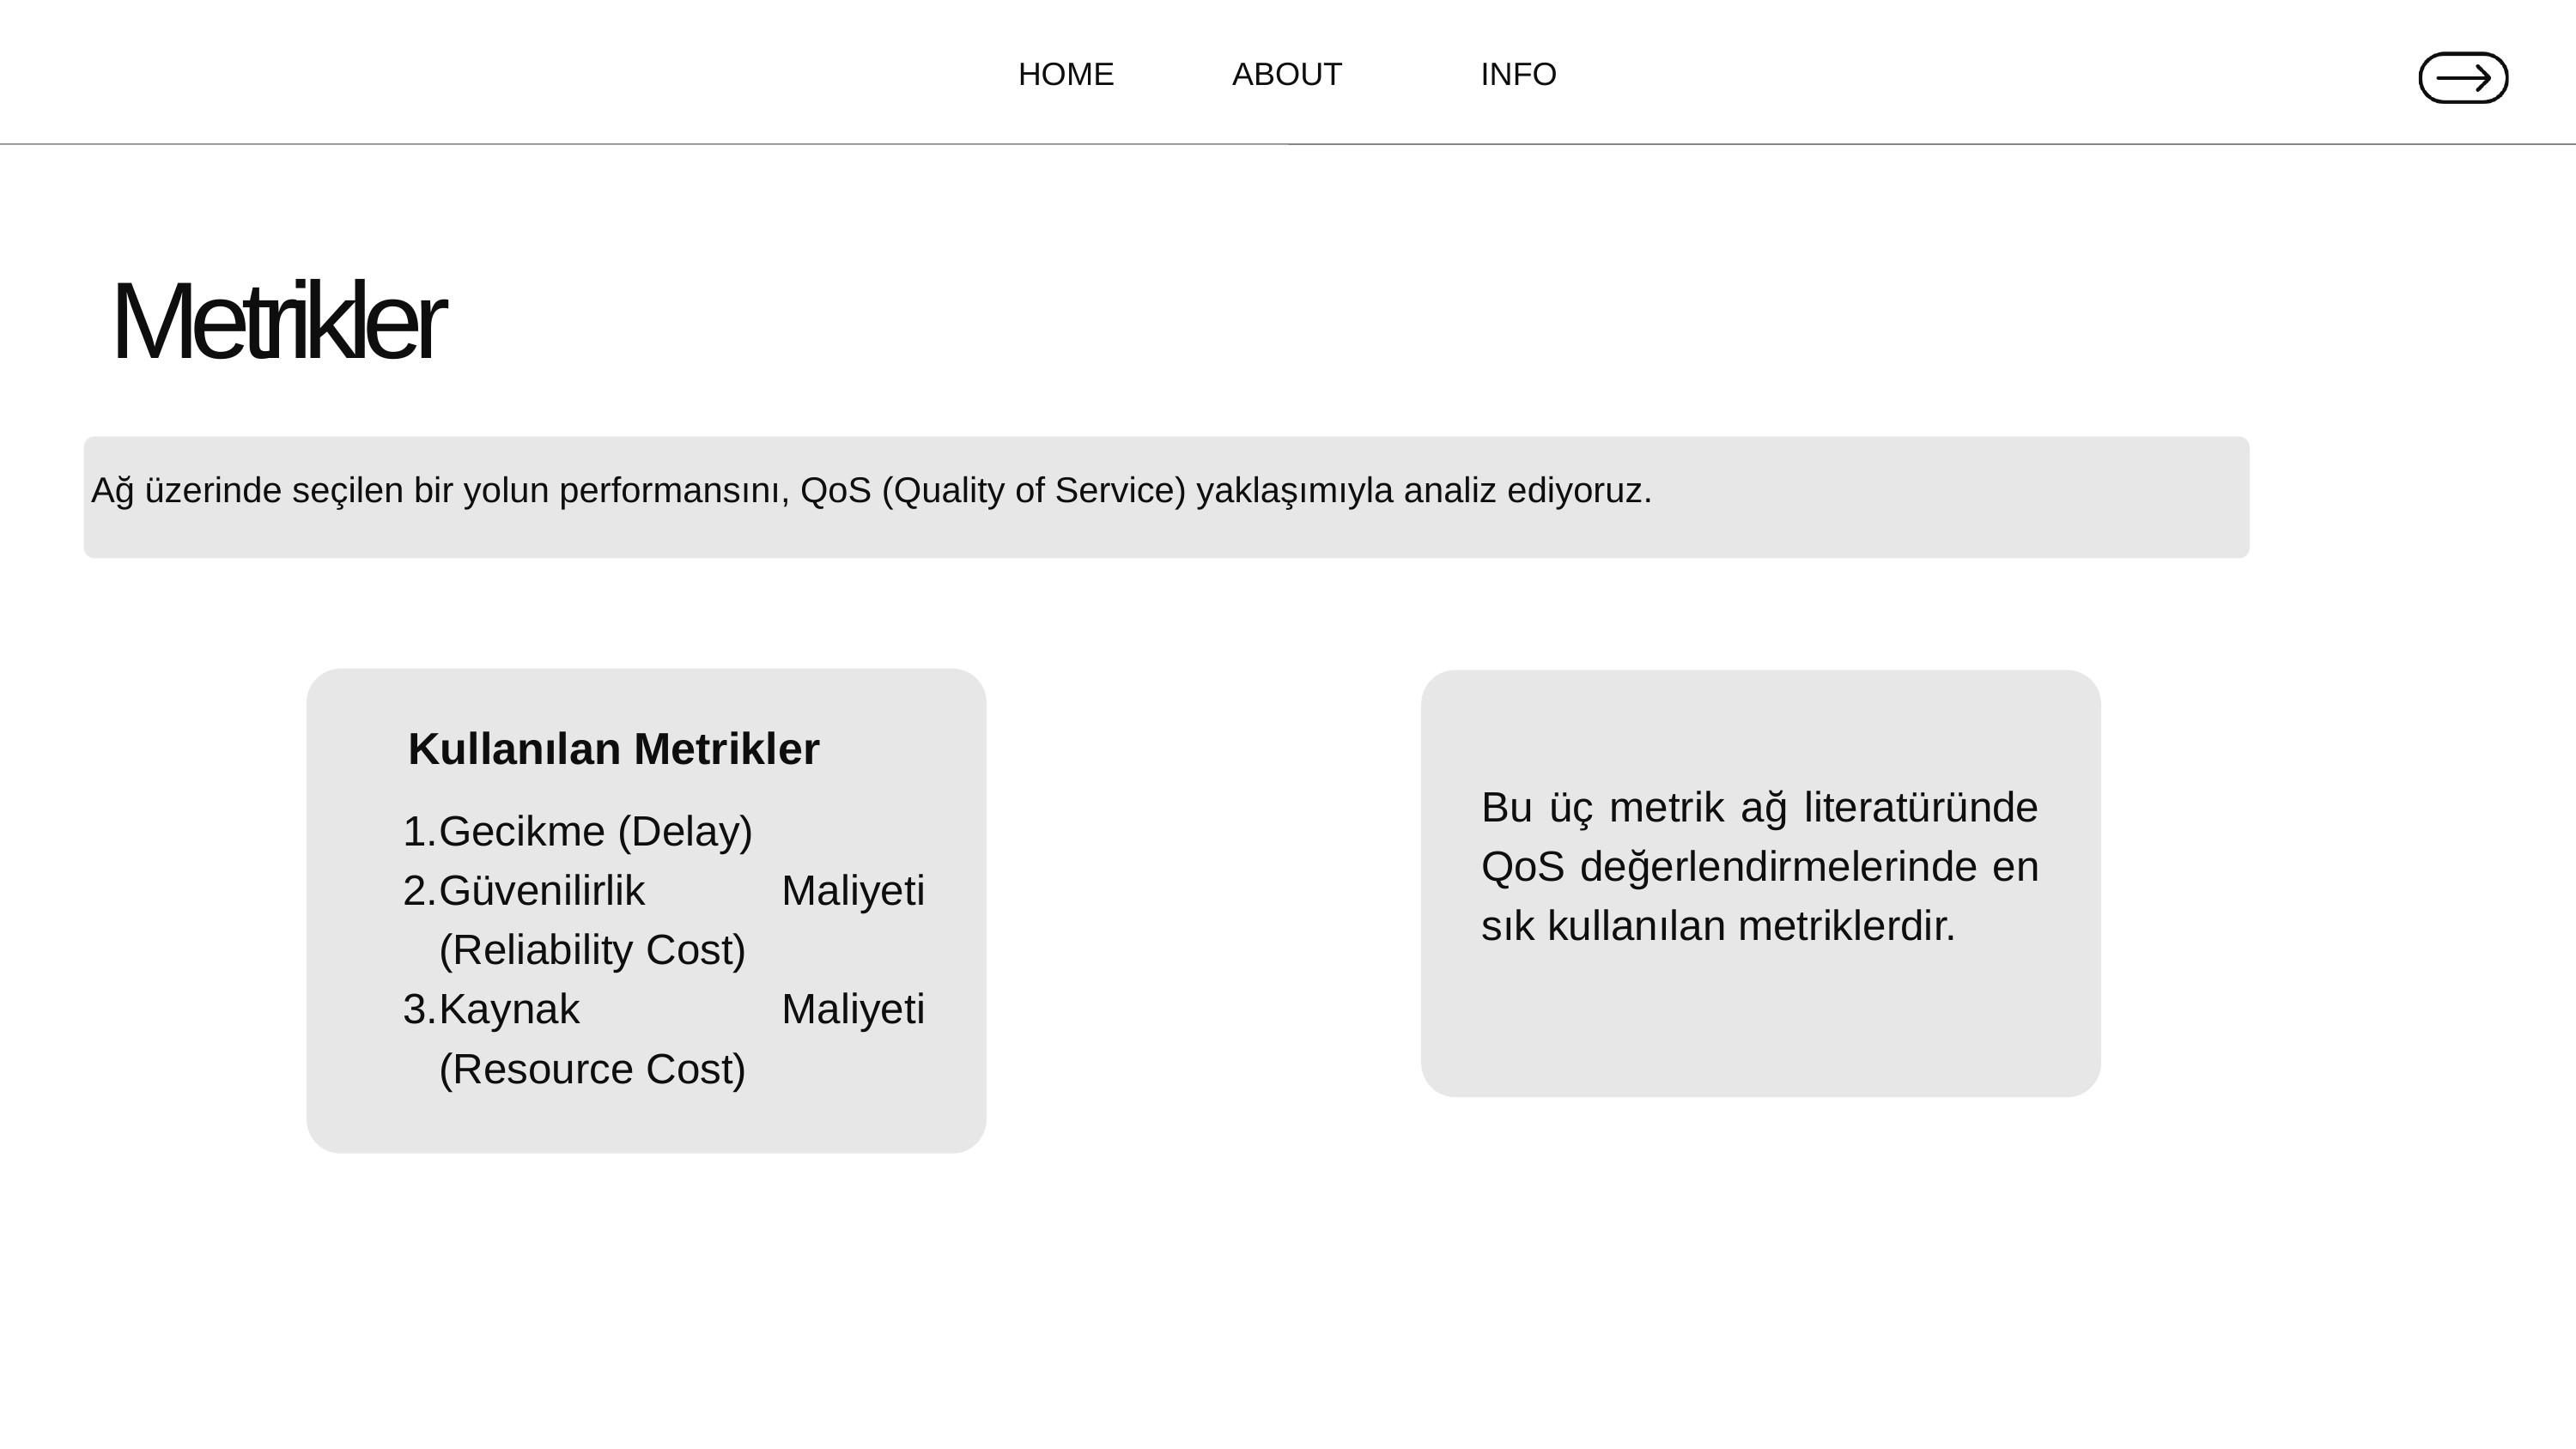

HOME
ABOUT
INFO

Metrikler

Ağ üzerinde seçilen bir yolun performansını, QoS (Quality of Service) yaklaşımıyla analiz ediyoruz.

Kullanılan Metrikler

Bu üç metrik ağ literatüründe QoS değerlendirmelerinde en sık kullanılan metriklerdir.

Gecikme (Delay)
Güvenilirlik Maliyeti (Reliability Cost)
Kaynak Maliyeti (Resource Cost)